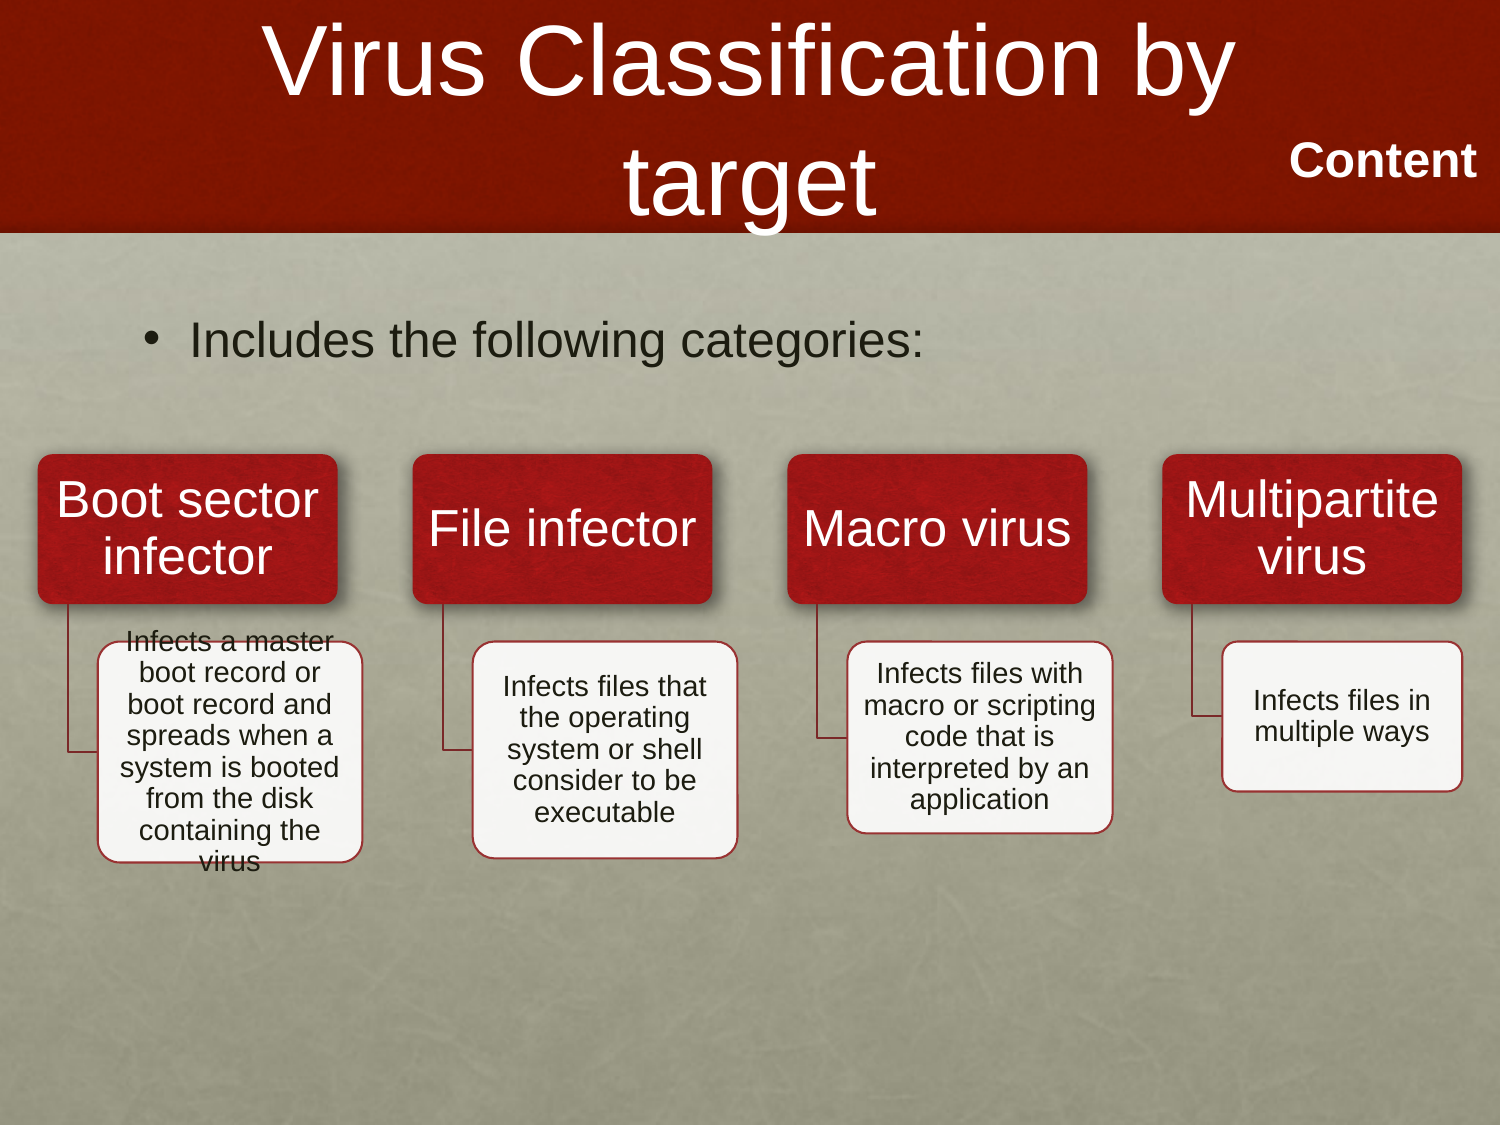

# Virus Classification by target
Boot sector infector
Infects a master boot record or boot record and spreads when a system is booted from the disk containing the virus
File infector
Infects files that the operating system or shell consider to be executable
Macro virus
Infects files with macro or scripting code that is interpreted by an application
Multipartite virus
Infects files in multiple ways
Includes the following categories: